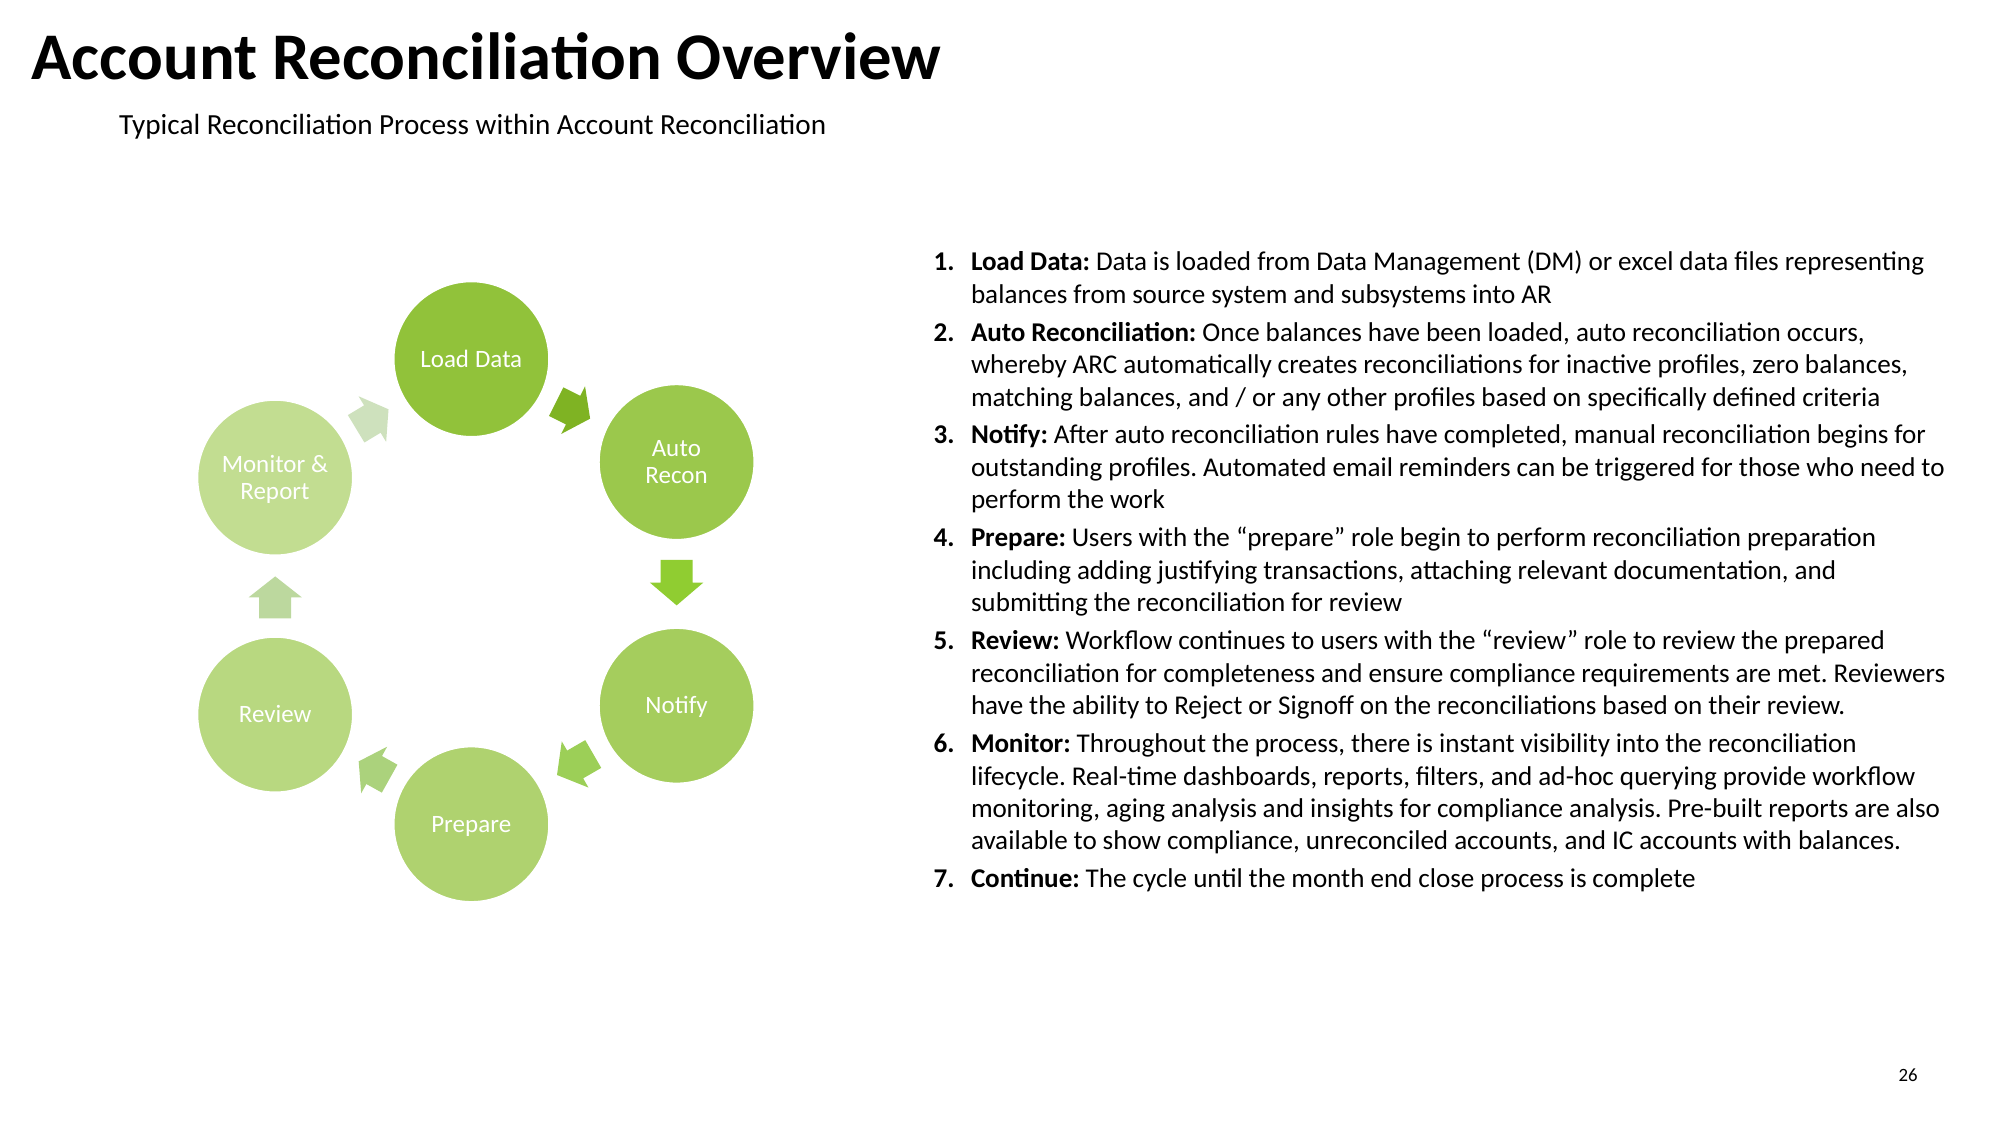

Account Reconciliation Overview
Typical Reconciliation Process within Account Reconciliation
Load Data: Data is loaded from Data Management (DM) or excel data files representing balances from source system and subsystems into AR
Auto Reconciliation: Once balances have been loaded, auto reconciliation occurs, whereby ARC automatically creates reconciliations for inactive profiles, zero balances, matching balances, and / or any other profiles based on specifically defined criteria
Notify: After auto reconciliation rules have completed, manual reconciliation begins for outstanding profiles. Automated email reminders can be triggered for those who need to perform the work
Prepare: Users with the “prepare” role begin to perform reconciliation preparation including adding justifying transactions, attaching relevant documentation, and submitting the reconciliation for review
Review: Workflow continues to users with the “review” role to review the prepared reconciliation for completeness and ensure compliance requirements are met. Reviewers have the ability to Reject or Signoff on the reconciliations based on their review.
Monitor: Throughout the process, there is instant visibility into the reconciliation lifecycle. Real-time dashboards, reports, filters, and ad-hoc querying provide workflow monitoring, aging analysis and insights for compliance analysis. Pre-built reports are also available to show compliance, unreconciled accounts, and IC accounts with balances.
Continue: The cycle until the month end close process is complete

Load Data

Auto Recon

Notify

Prepare

Review

Monitor & Report